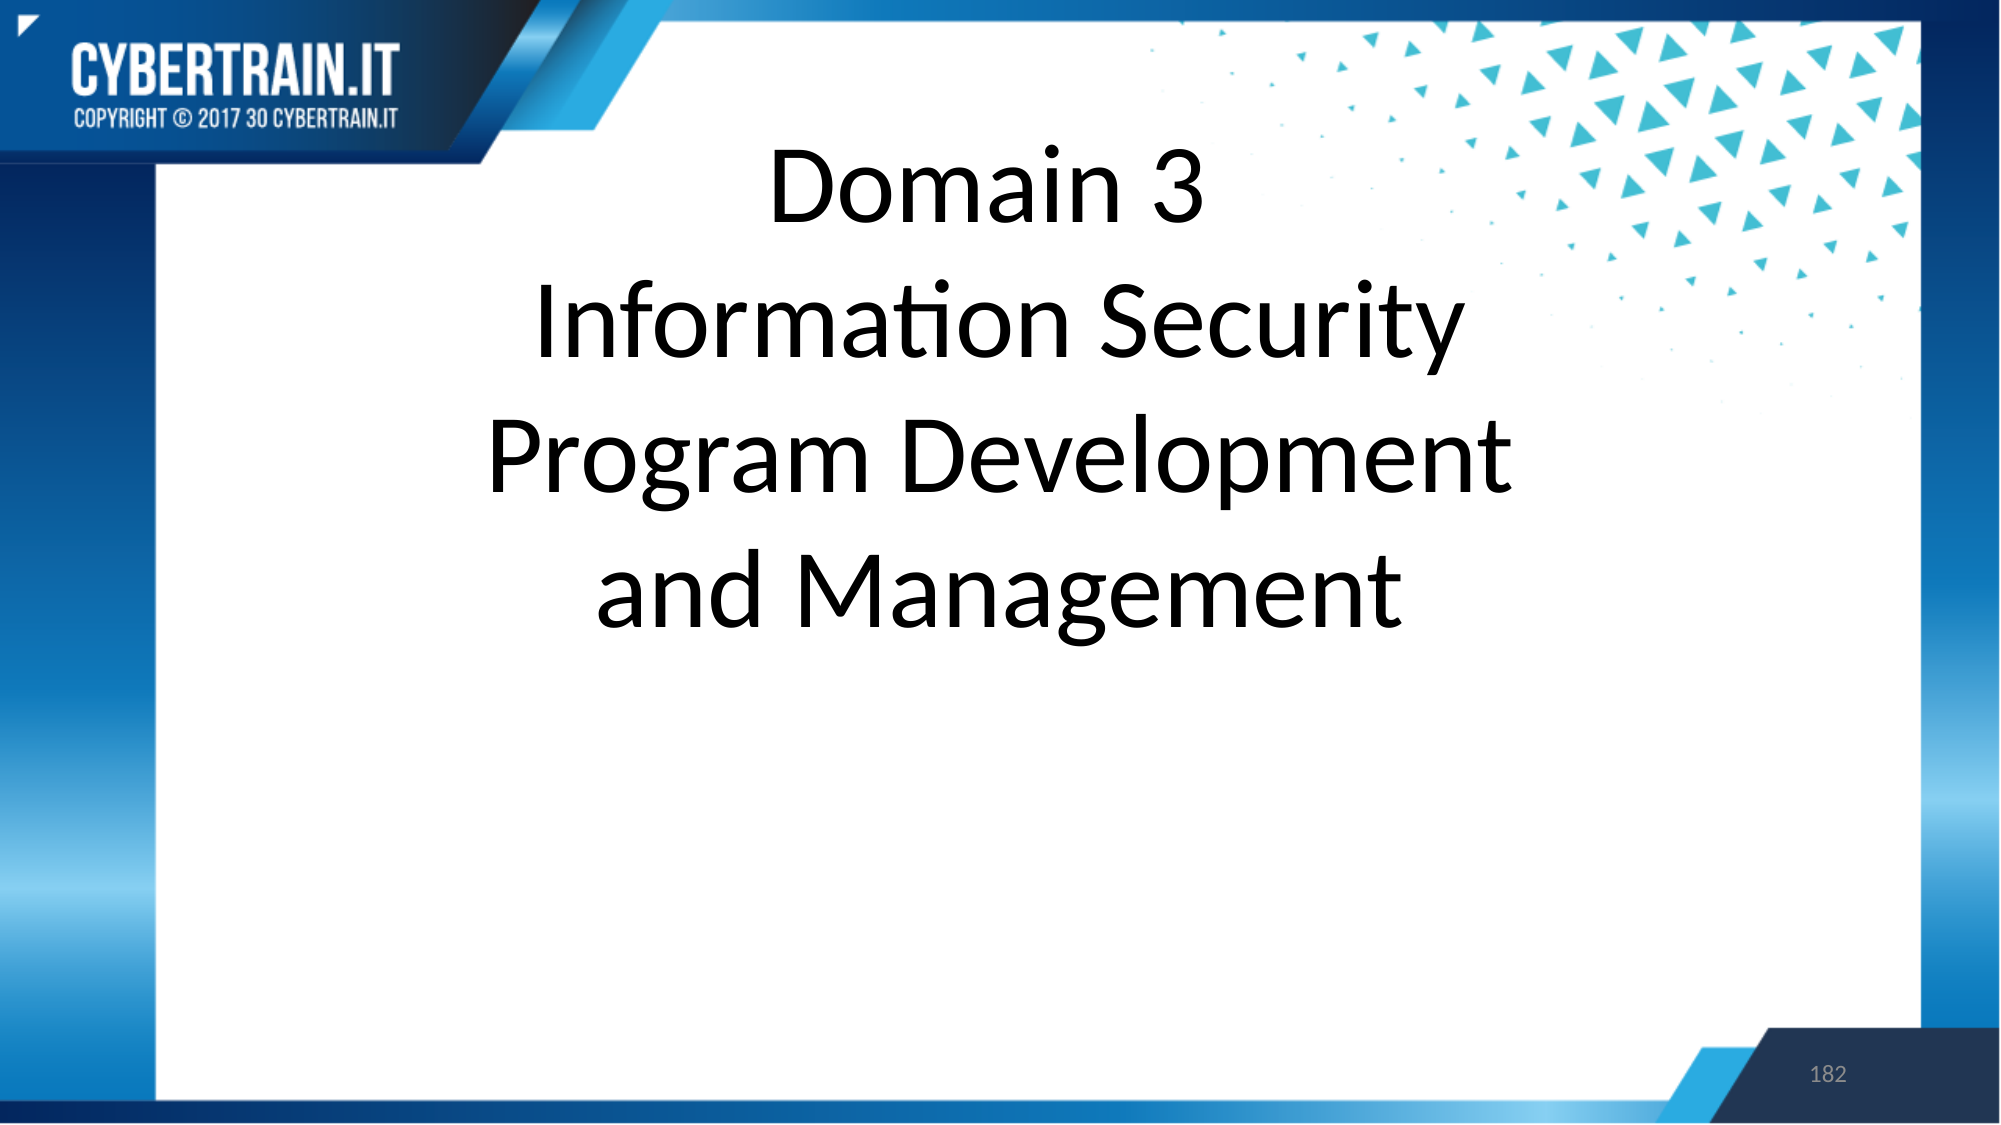

# Domain 3
Information Security
Program Development
and Management
182